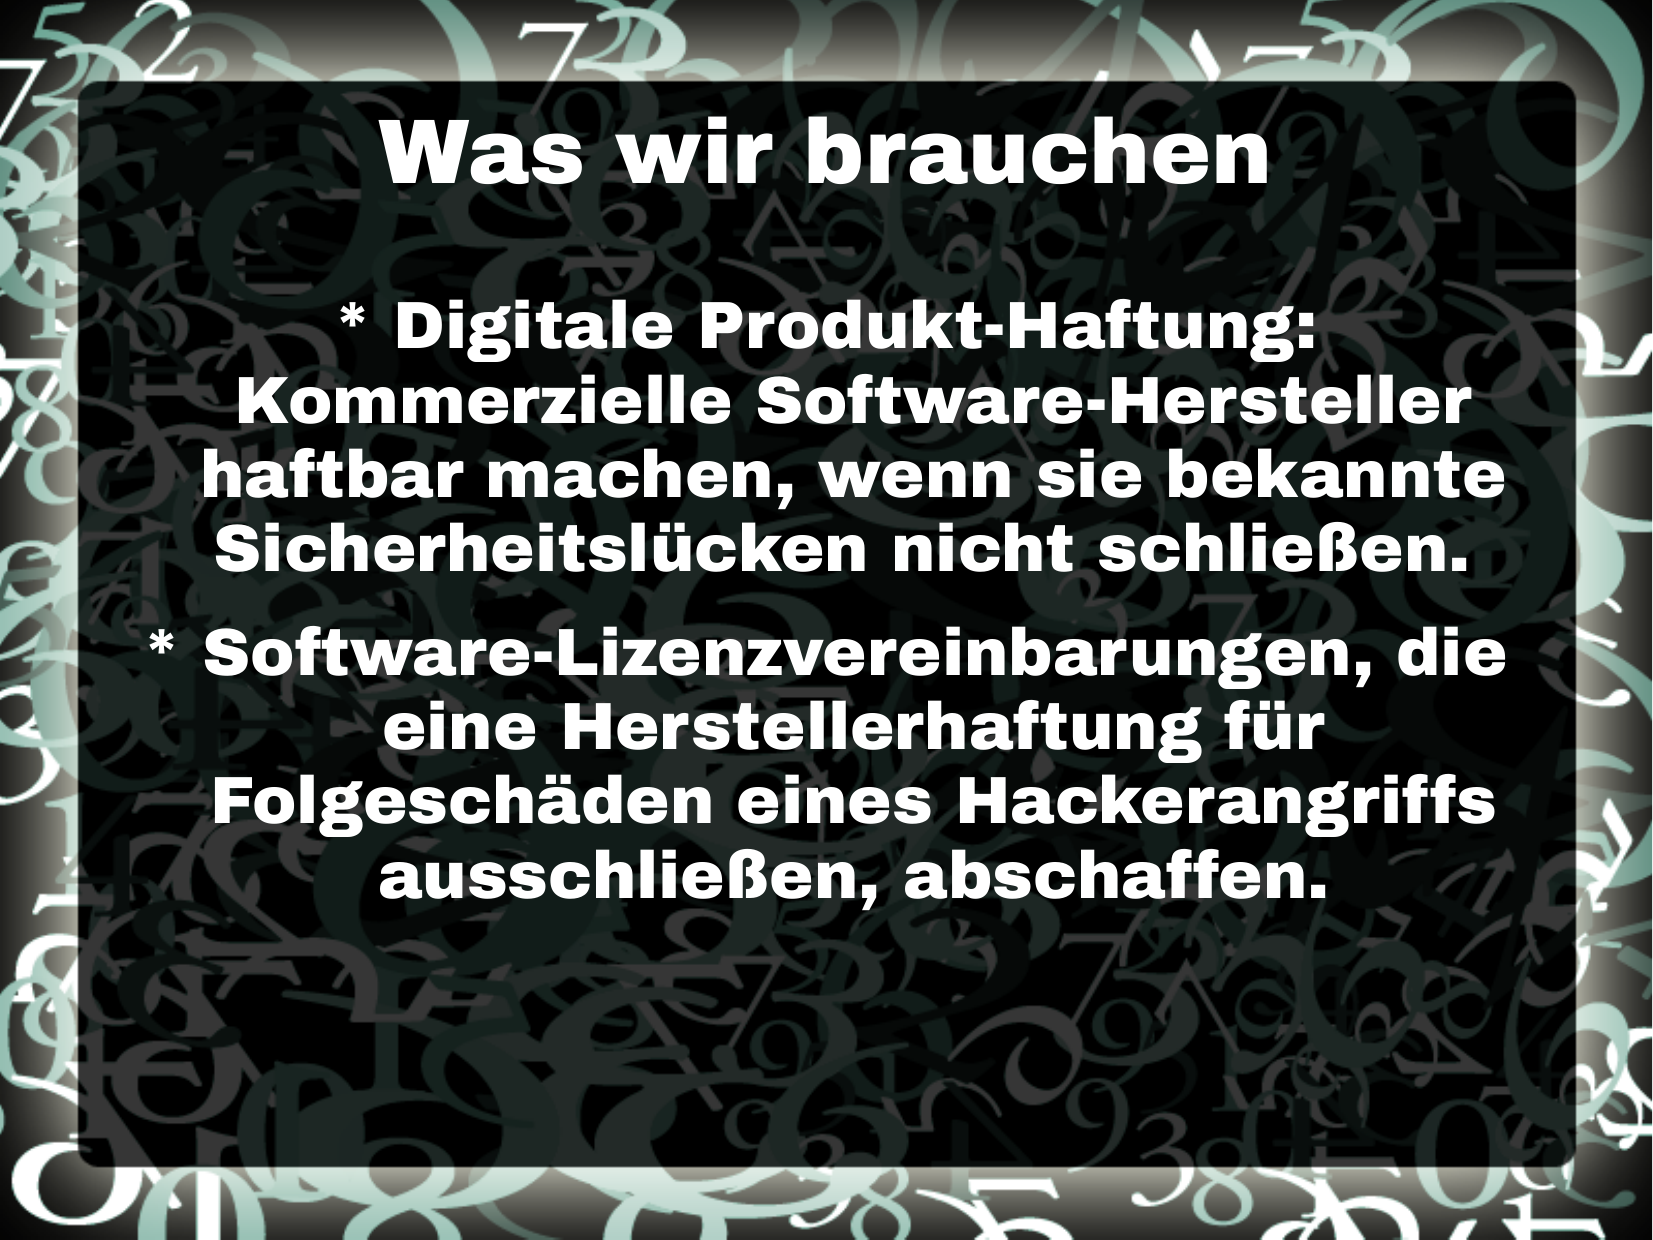

Was wir brauchen
* Digitale Produkt-Haftung: Kommerzielle Software-Hersteller haftbar machen, wenn sie bekannte Sicherheitslücken nicht schließen.
* Software-Lizenzvereinbarungen, die eine Herstellerhaftung für Folgeschäden eines Hackerangriffs ausschließen, abschaffen.